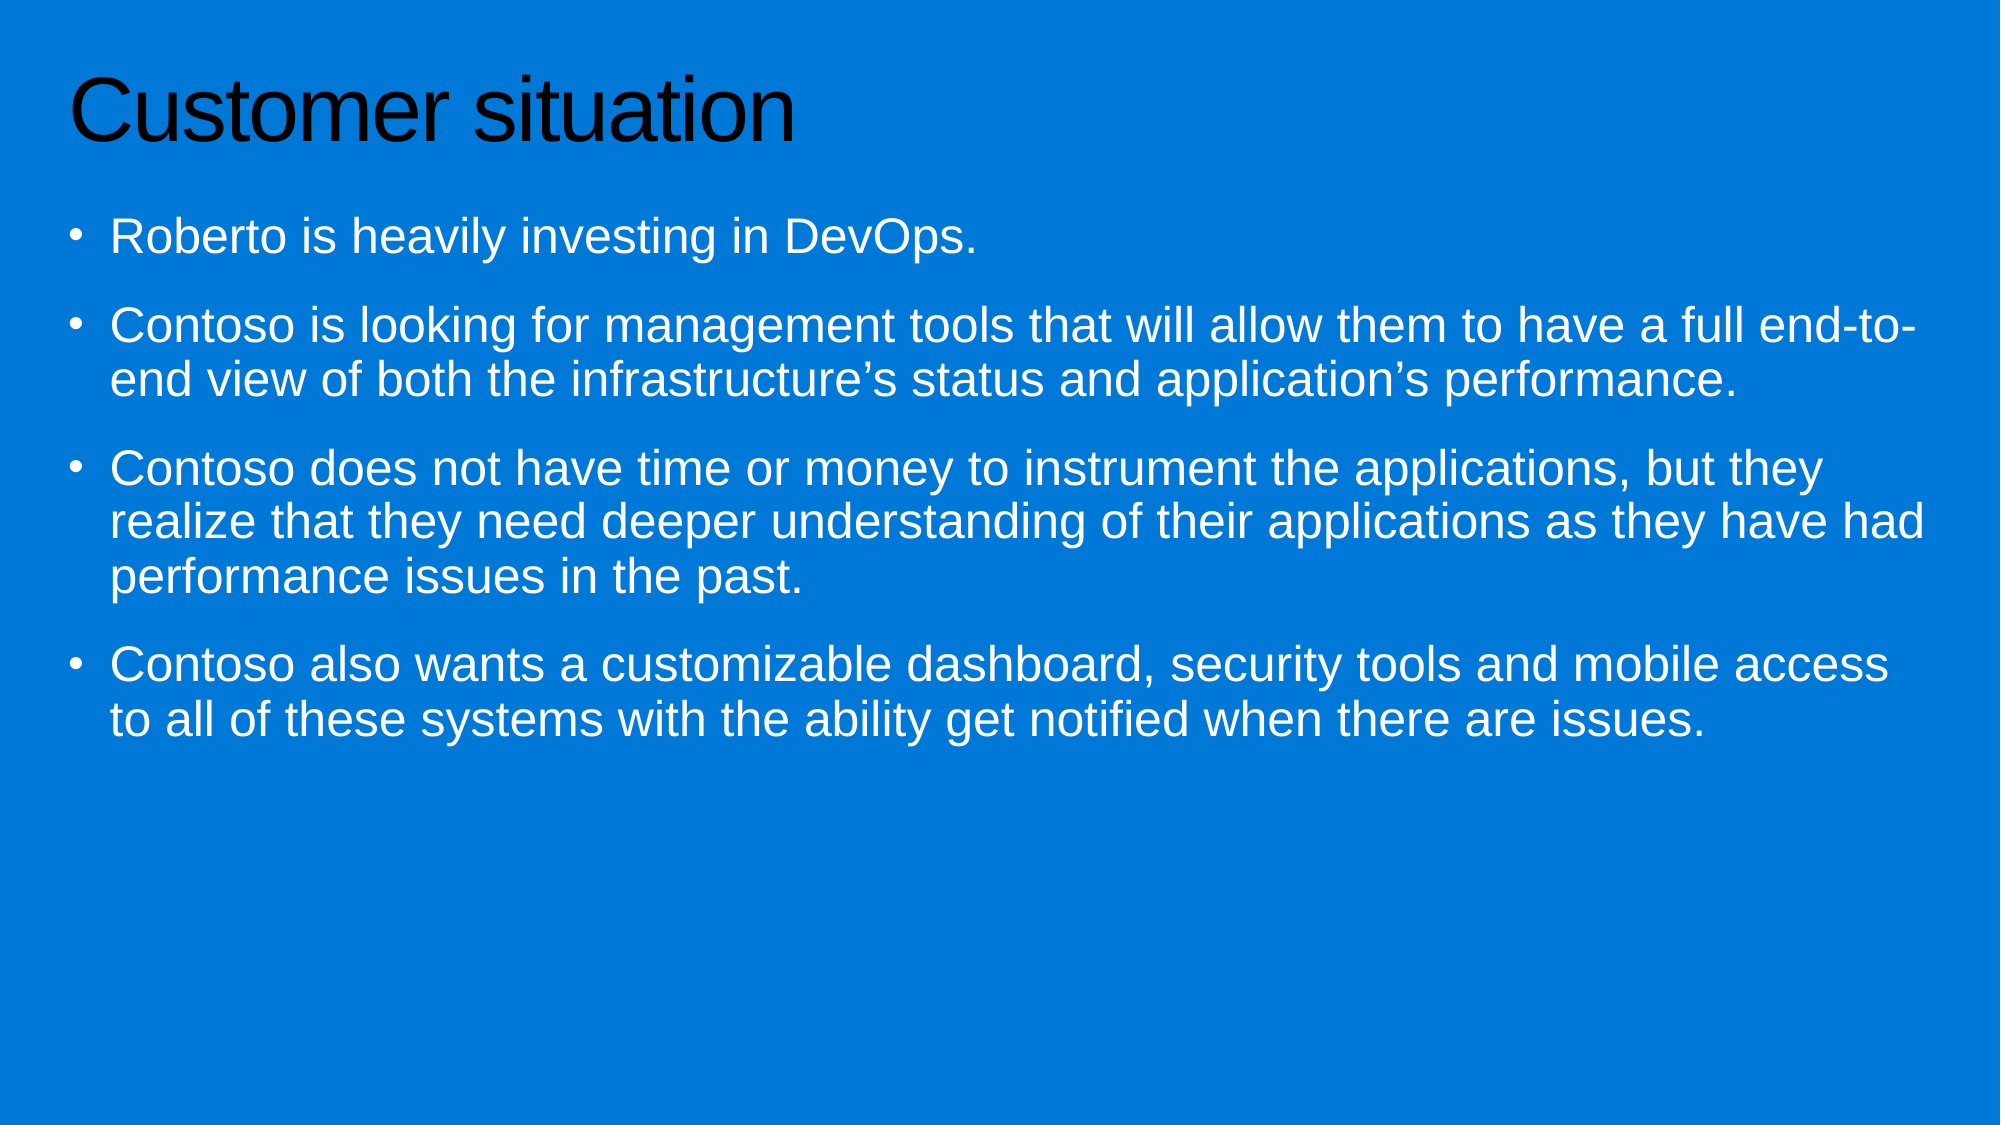

# Customer situation
Roberto is heavily investing in DevOps.
Contoso is looking for management tools that will allow them to have a full end-to-end view of both the infrastructure’s status and application’s performance.
Contoso does not have time or money to instrument the applications, but they realize that they need deeper understanding of their applications as they have had performance issues in the past.
Contoso also wants a customizable dashboard, security tools and mobile access to all of these systems with the ability get notified when there are issues.